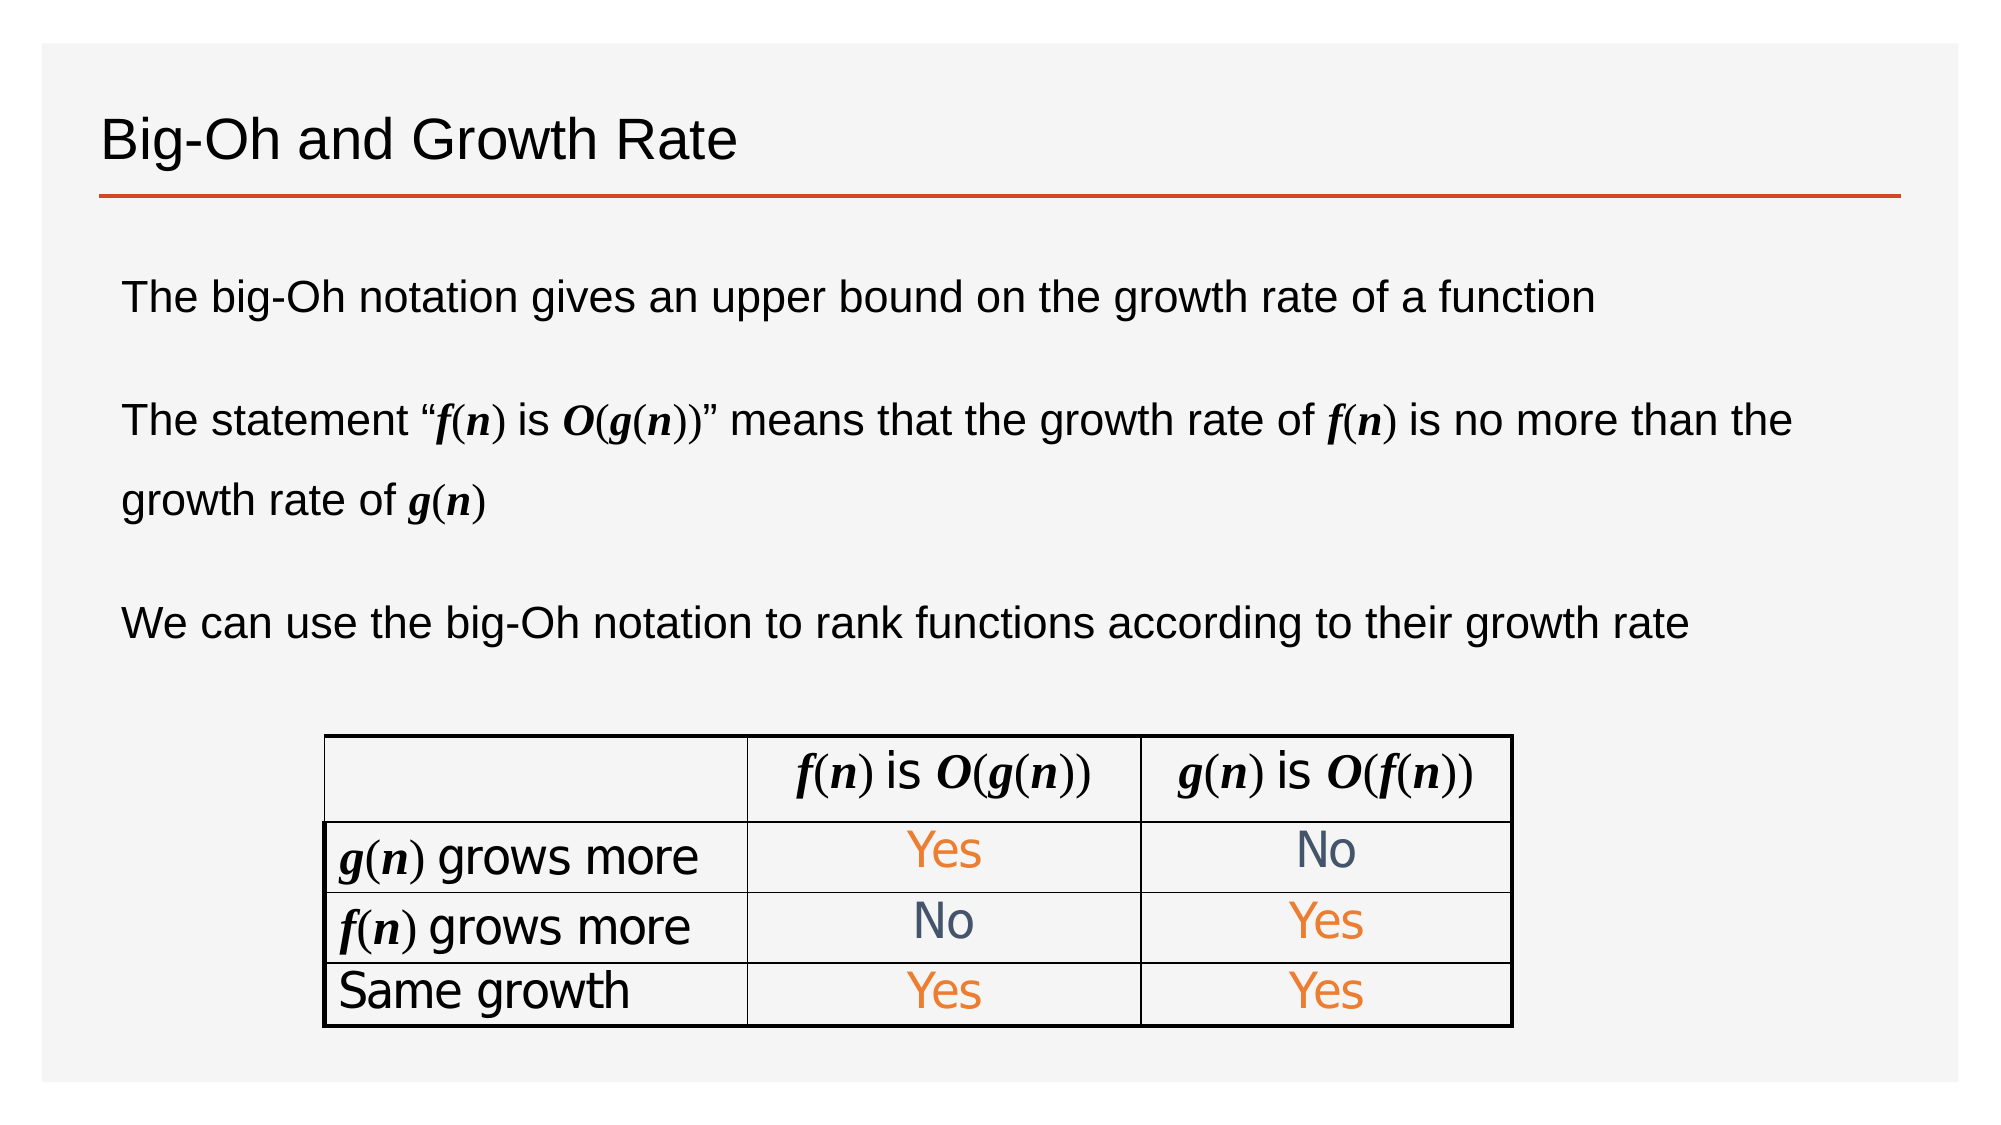

# Big-Oh and Growth Rate
The big-Oh notation gives an upper bound on the growth rate of a function
The statement “f(n) is O(g(n))” means that the growth rate of f(n) is no more than the growth rate of g(n)
We can use the big-Oh notation to rank functions according to their growth rate
|  | f(n) is O(g(n)) | g(n) is O(f(n)) |
| --- | --- | --- |
| g(n) grows more | Yes | No |
| f(n) grows more | No | Yes |
| Same growth | Yes | Yes |